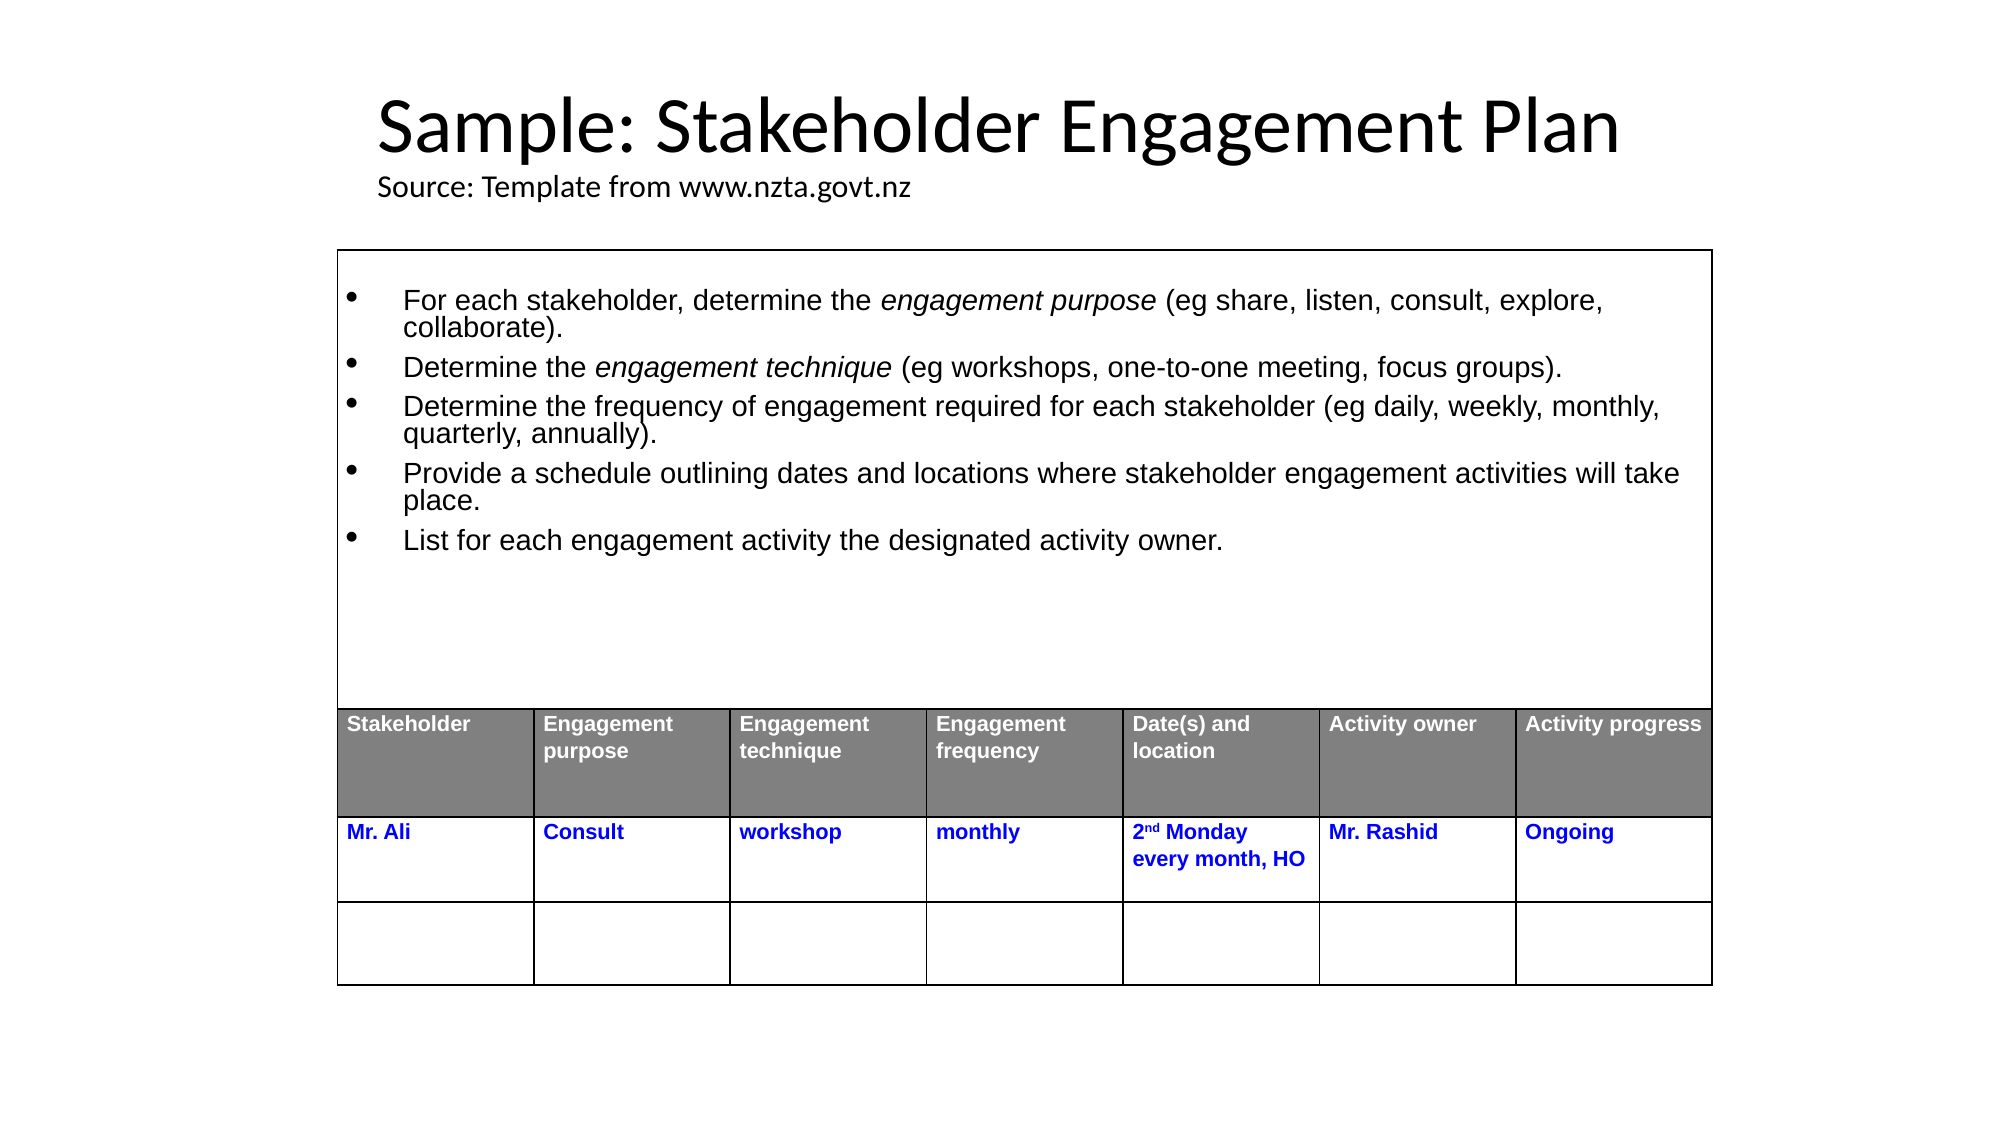

# Sample: Stakeholder Engagement Plan Source: Template from www.nzta.govt.nz
| For each stakeholder, determine the engagement purpose (eg share, listen, consult, explore, collaborate). Determine the engagement technique (eg workshops, one-to-one meeting, focus groups). Determine the frequency of engagement required for each stakeholder (eg daily, weekly, monthly, quarterly, annually). Provide a schedule outlining dates and locations where stakeholder engagement activities will take place. List for each engagement activity the designated activity owner. |  |  |  |  |  |  |
| --- | --- | --- | --- | --- | --- | --- |
| Stakeholder | Engagement purpose | Engagement technique | Engagement frequency | Date(s) and location | Activity owner | Activity progress |
| Mr. Ali | Consult | workshop | monthly | 2nd Monday every month, HO | Mr. Rashid | Ongoing |
|  |  |  |  |  |  |  |